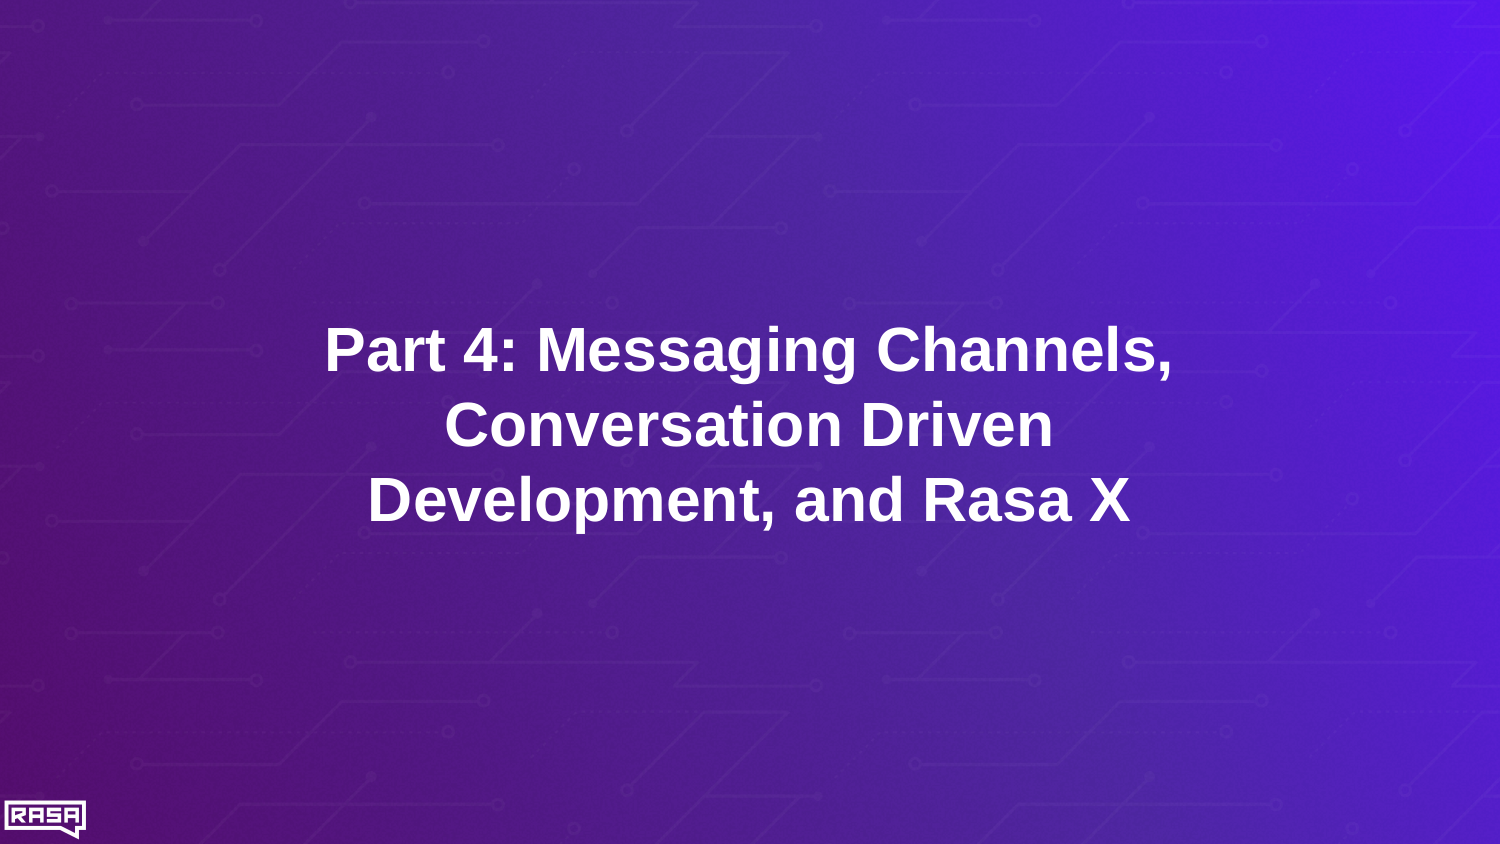

# Part 4: Messaging Channels, Conversation Driven Development, and Rasa X